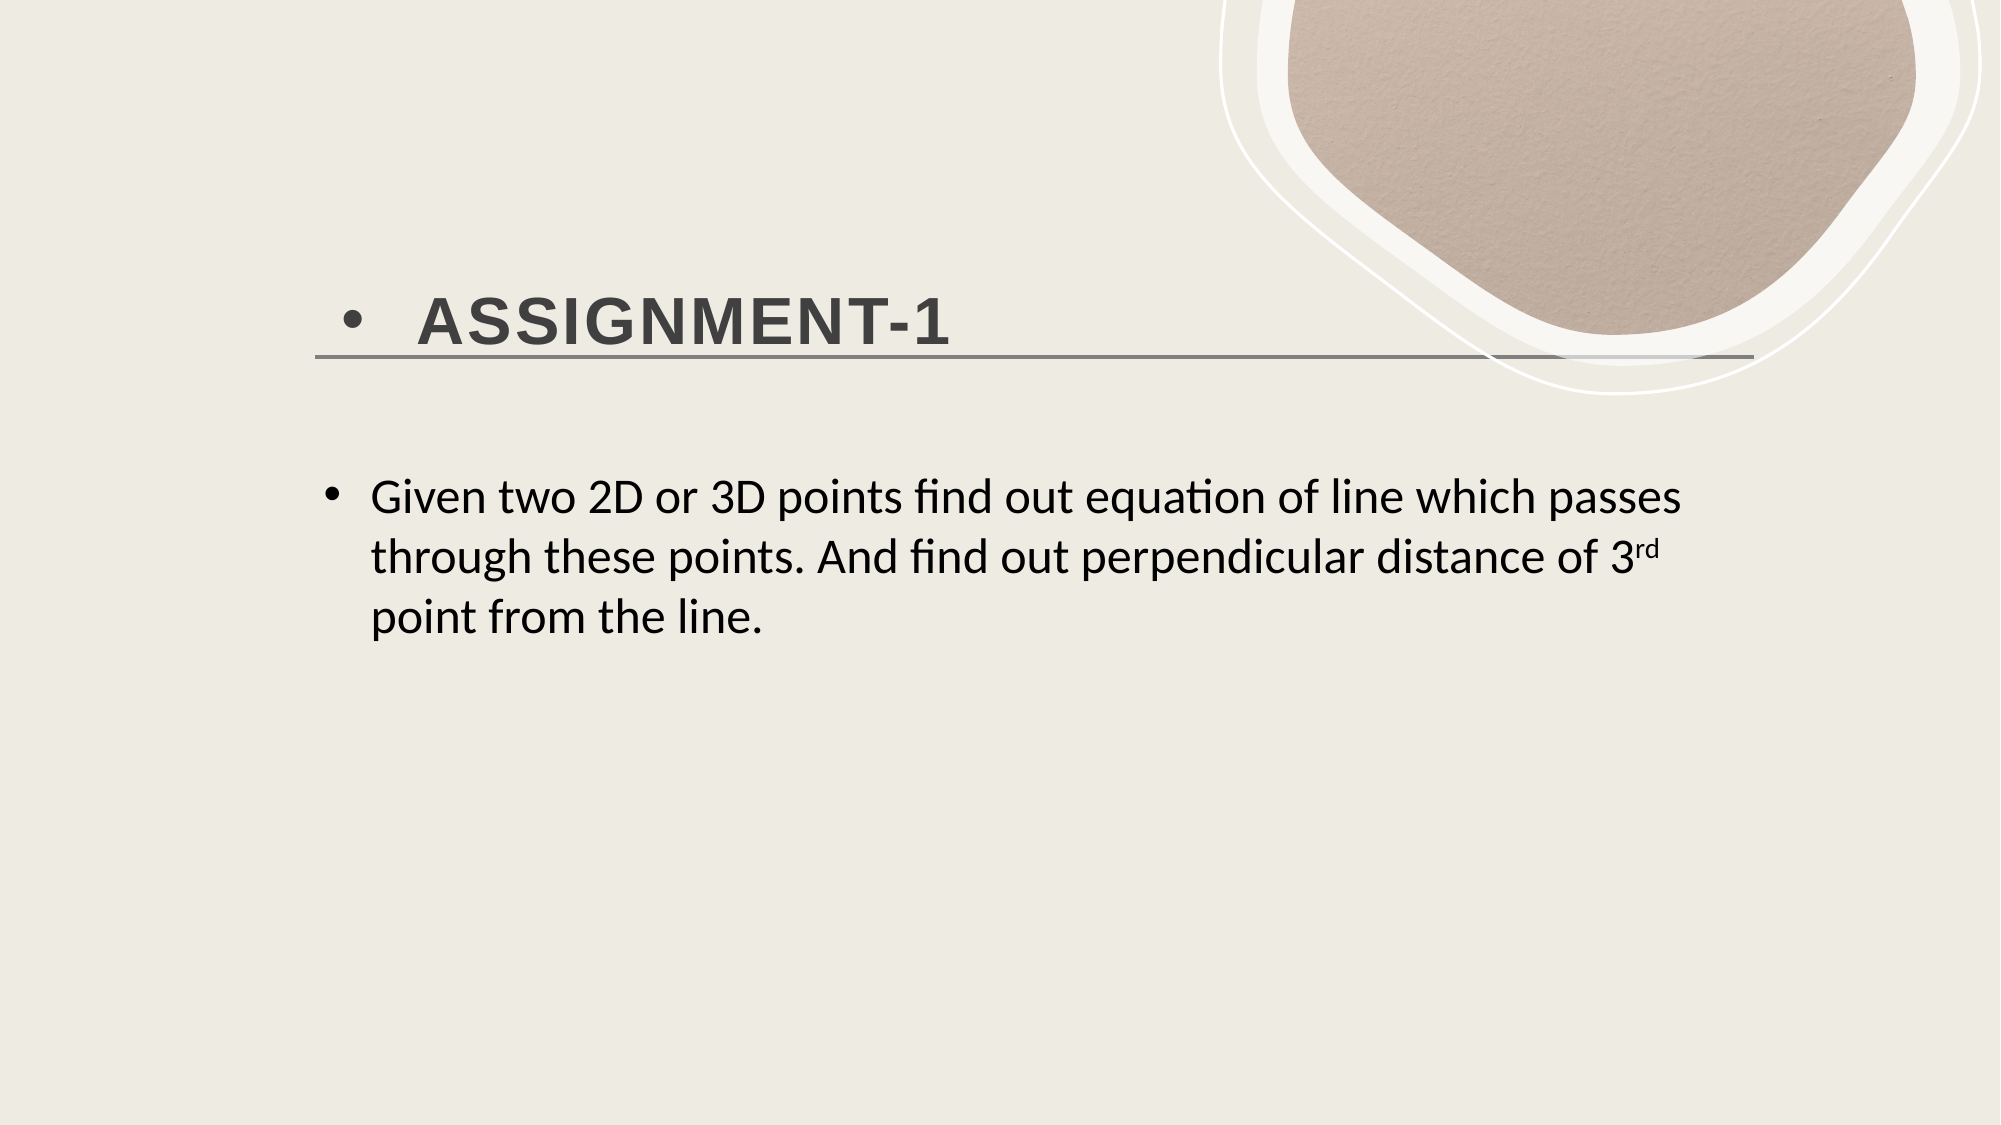

# ASSIGNMENT-1
Given two 2D or 3D points find out equation of line which passes through these points. And find out perpendicular distance of 3rd point from the line.